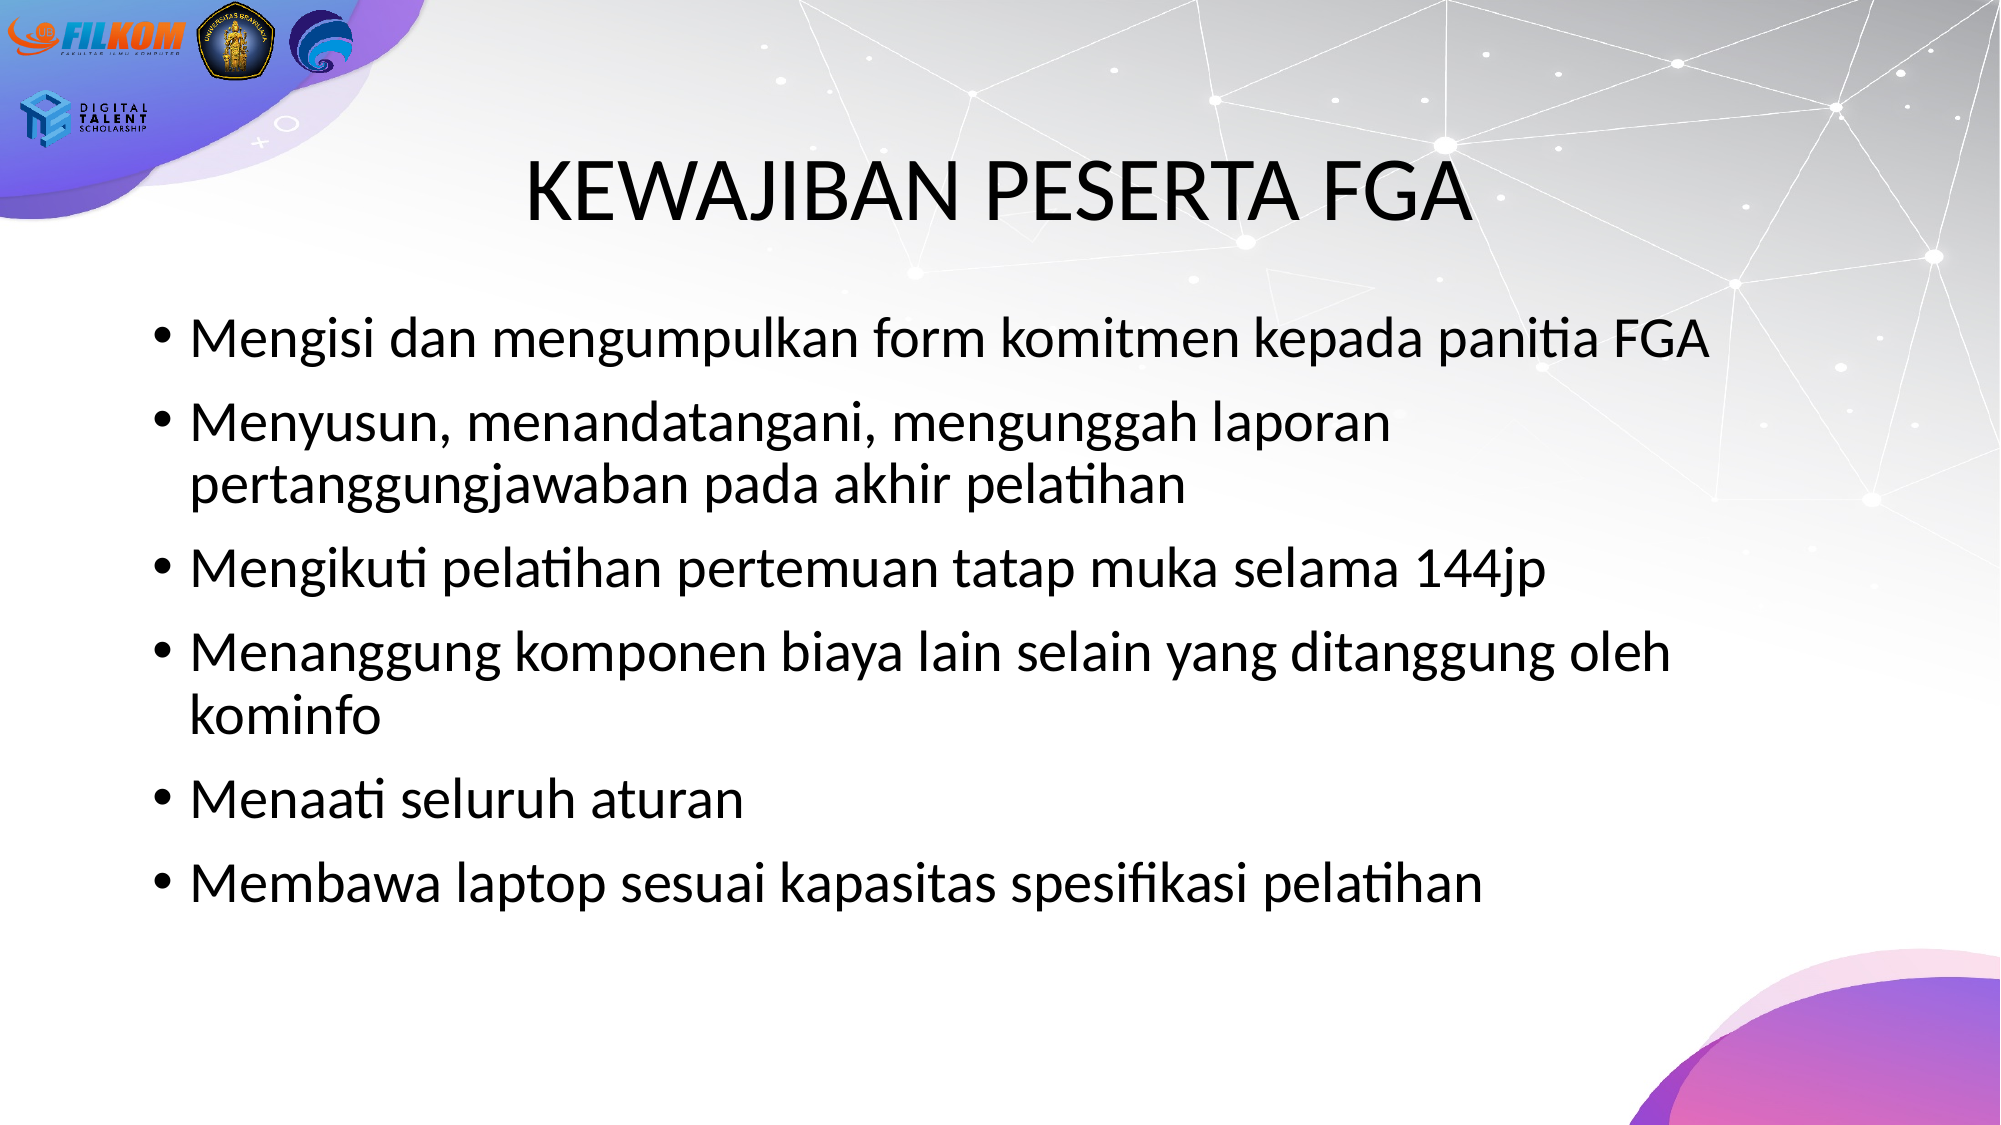

# KEWAJIBAN PESERTA FGA
Mengisi dan mengumpulkan form komitmen kepada panitia FGA
Menyusun, menandatangani, mengunggah laporan pertanggungjawaban pada akhir pelatihan
Mengikuti pelatihan pertemuan tatap muka selama 144jp
Menanggung komponen biaya lain selain yang ditanggung oleh kominfo
Menaati seluruh aturan
Membawa laptop sesuai kapasitas spesifikasi pelatihan